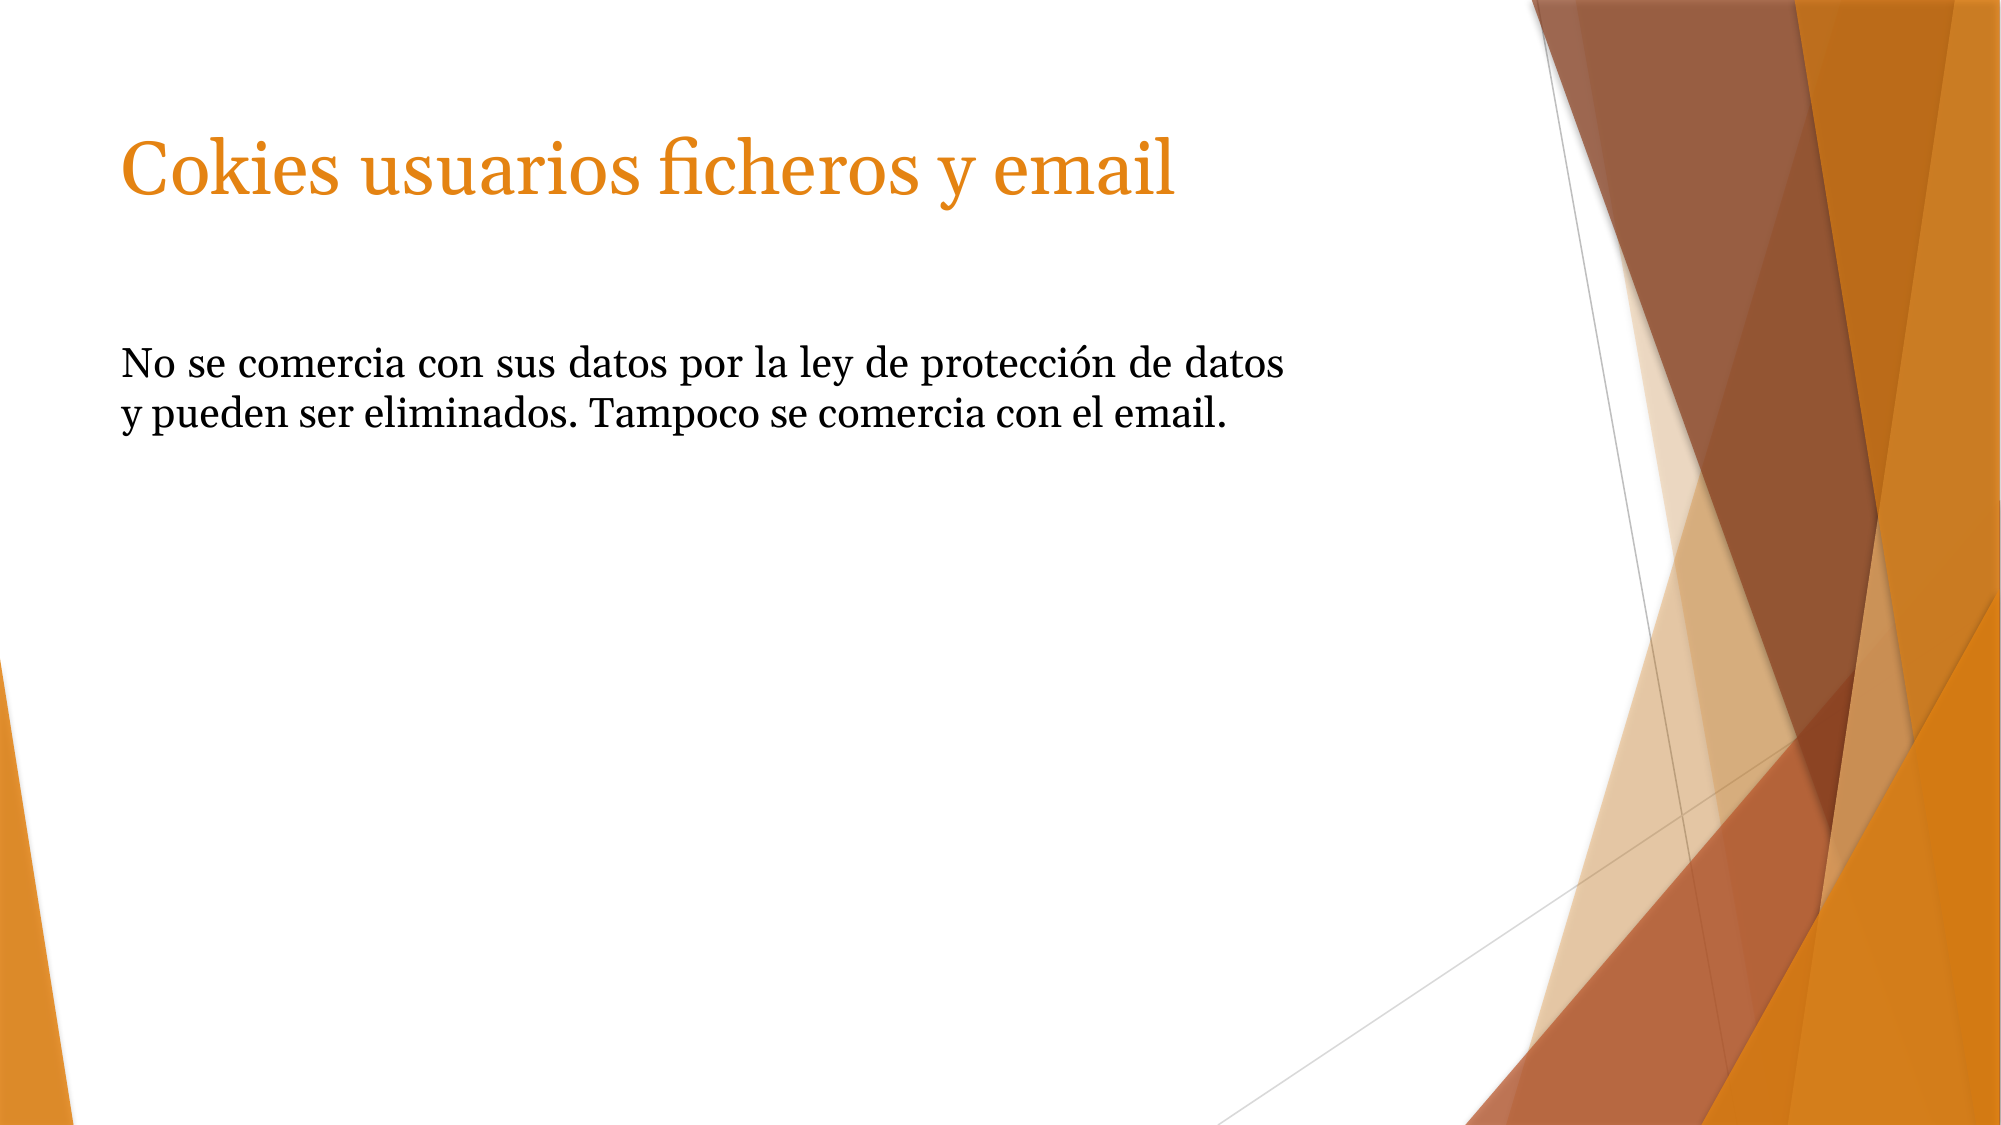

# Cokies usuarios ficheros y email
No se comercia con sus datos por la ley de protección de datos y pueden ser eliminados. Tampoco se comercia con el email.